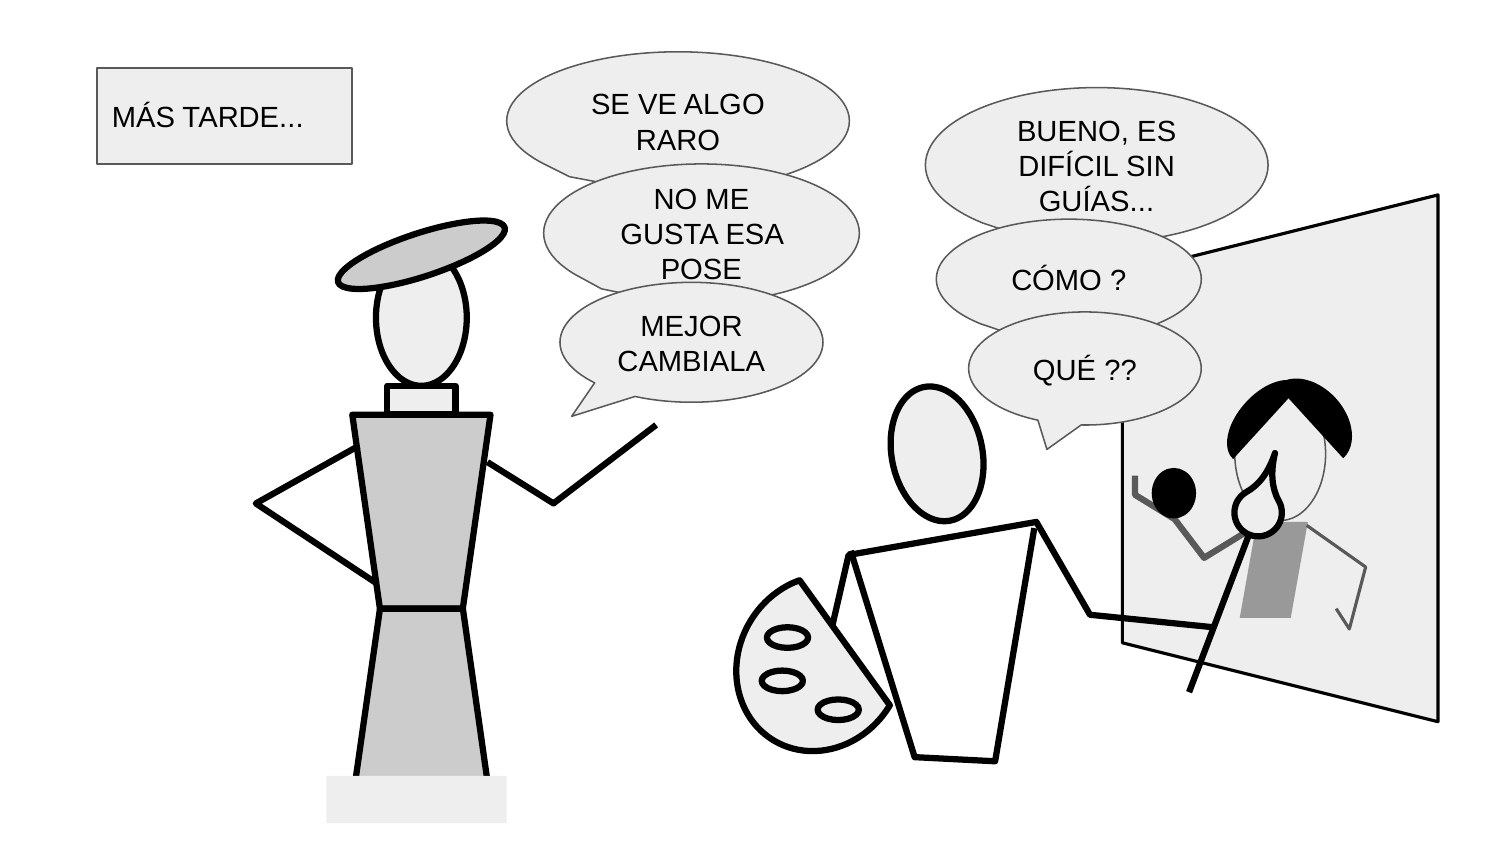

SE VE ALGO RARO
MÁS TARDE...
BUENO, ES DIFÍCIL SIN GUÍAS...
NO ME GUSTA ESA POSE
CÓMO ?

MEJOR
CAMBIALA

QUÉ ??